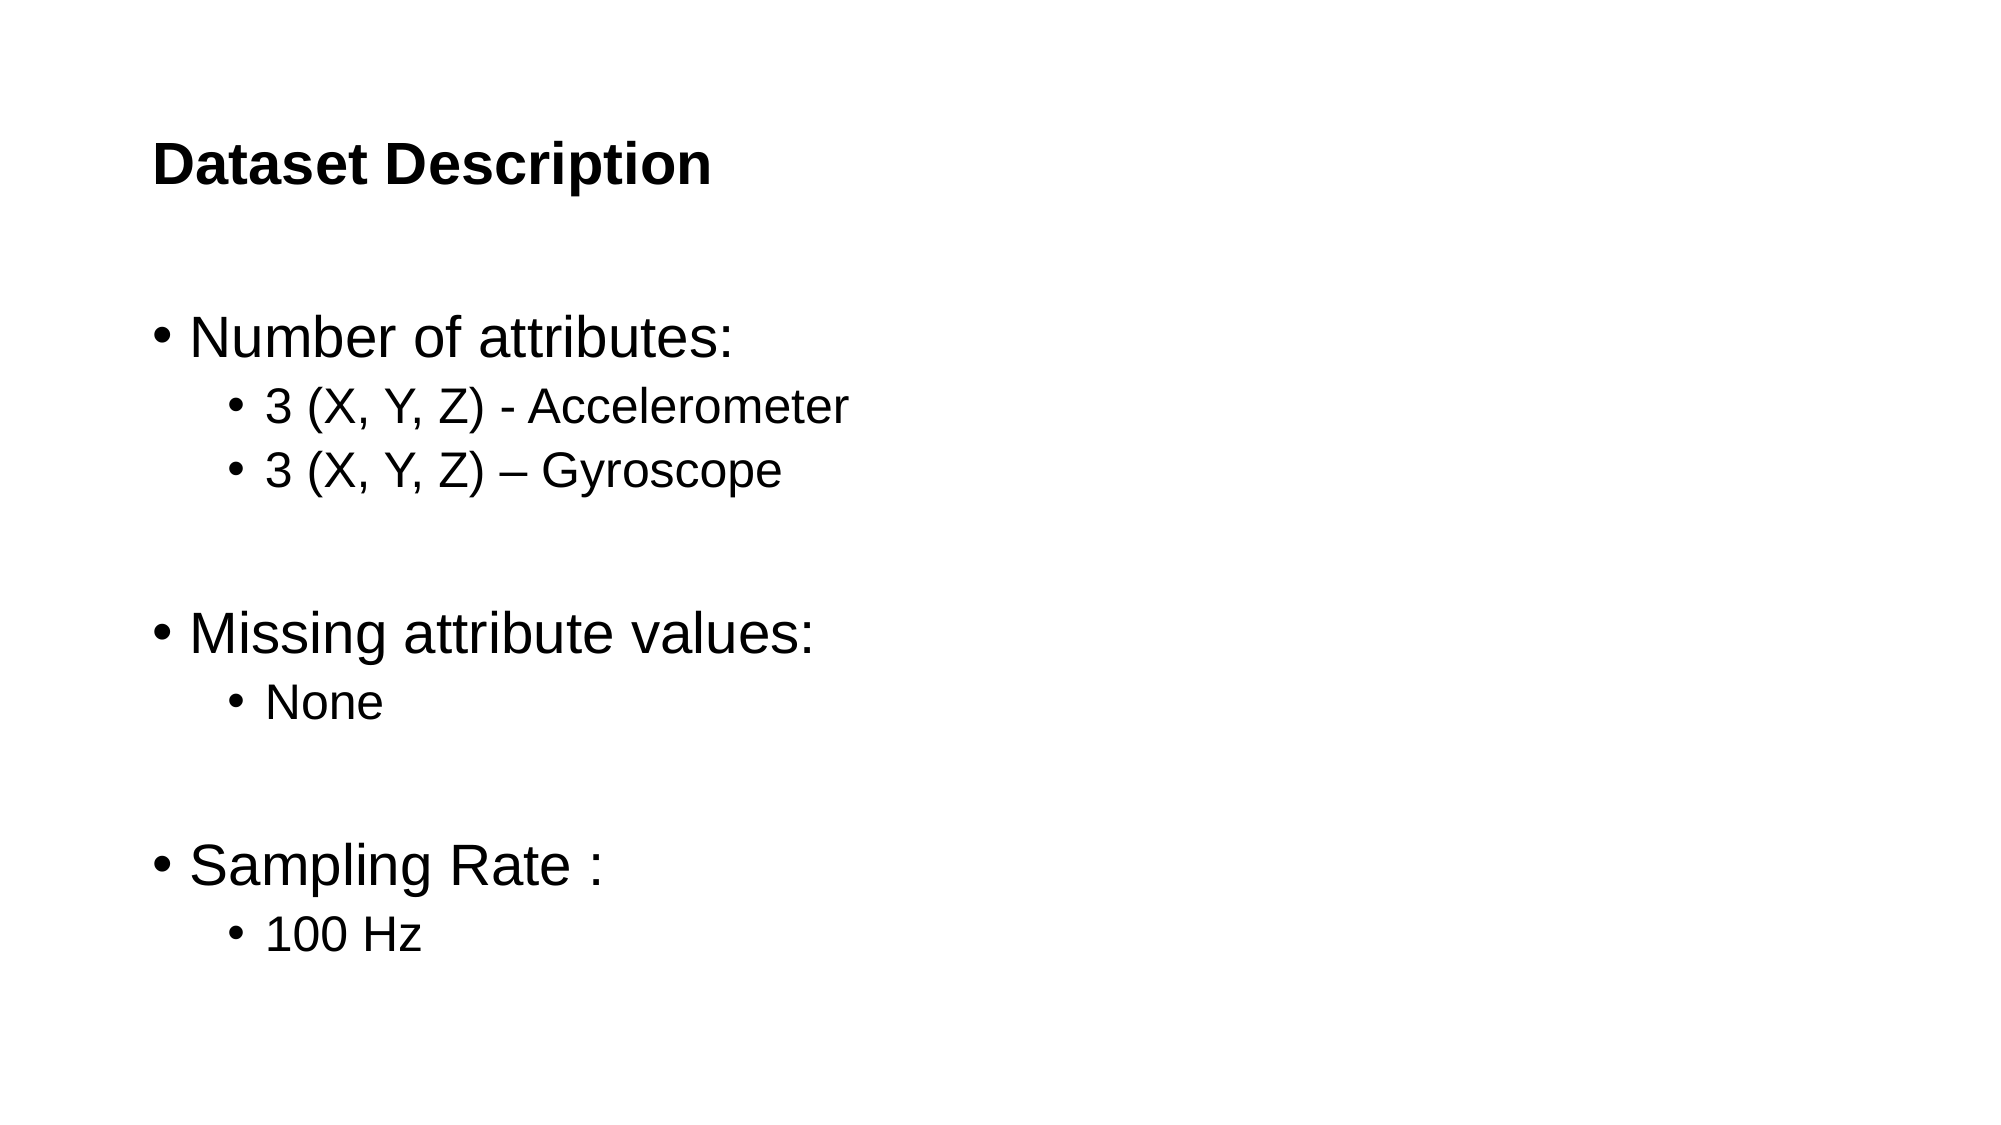

# Dataset Description
Number of attributes:
3 (X, Y, Z) - Accelerometer
3 (X, Y, Z) – Gyroscope

Missing attribute values:
None

Sampling Rate :
100 Hz